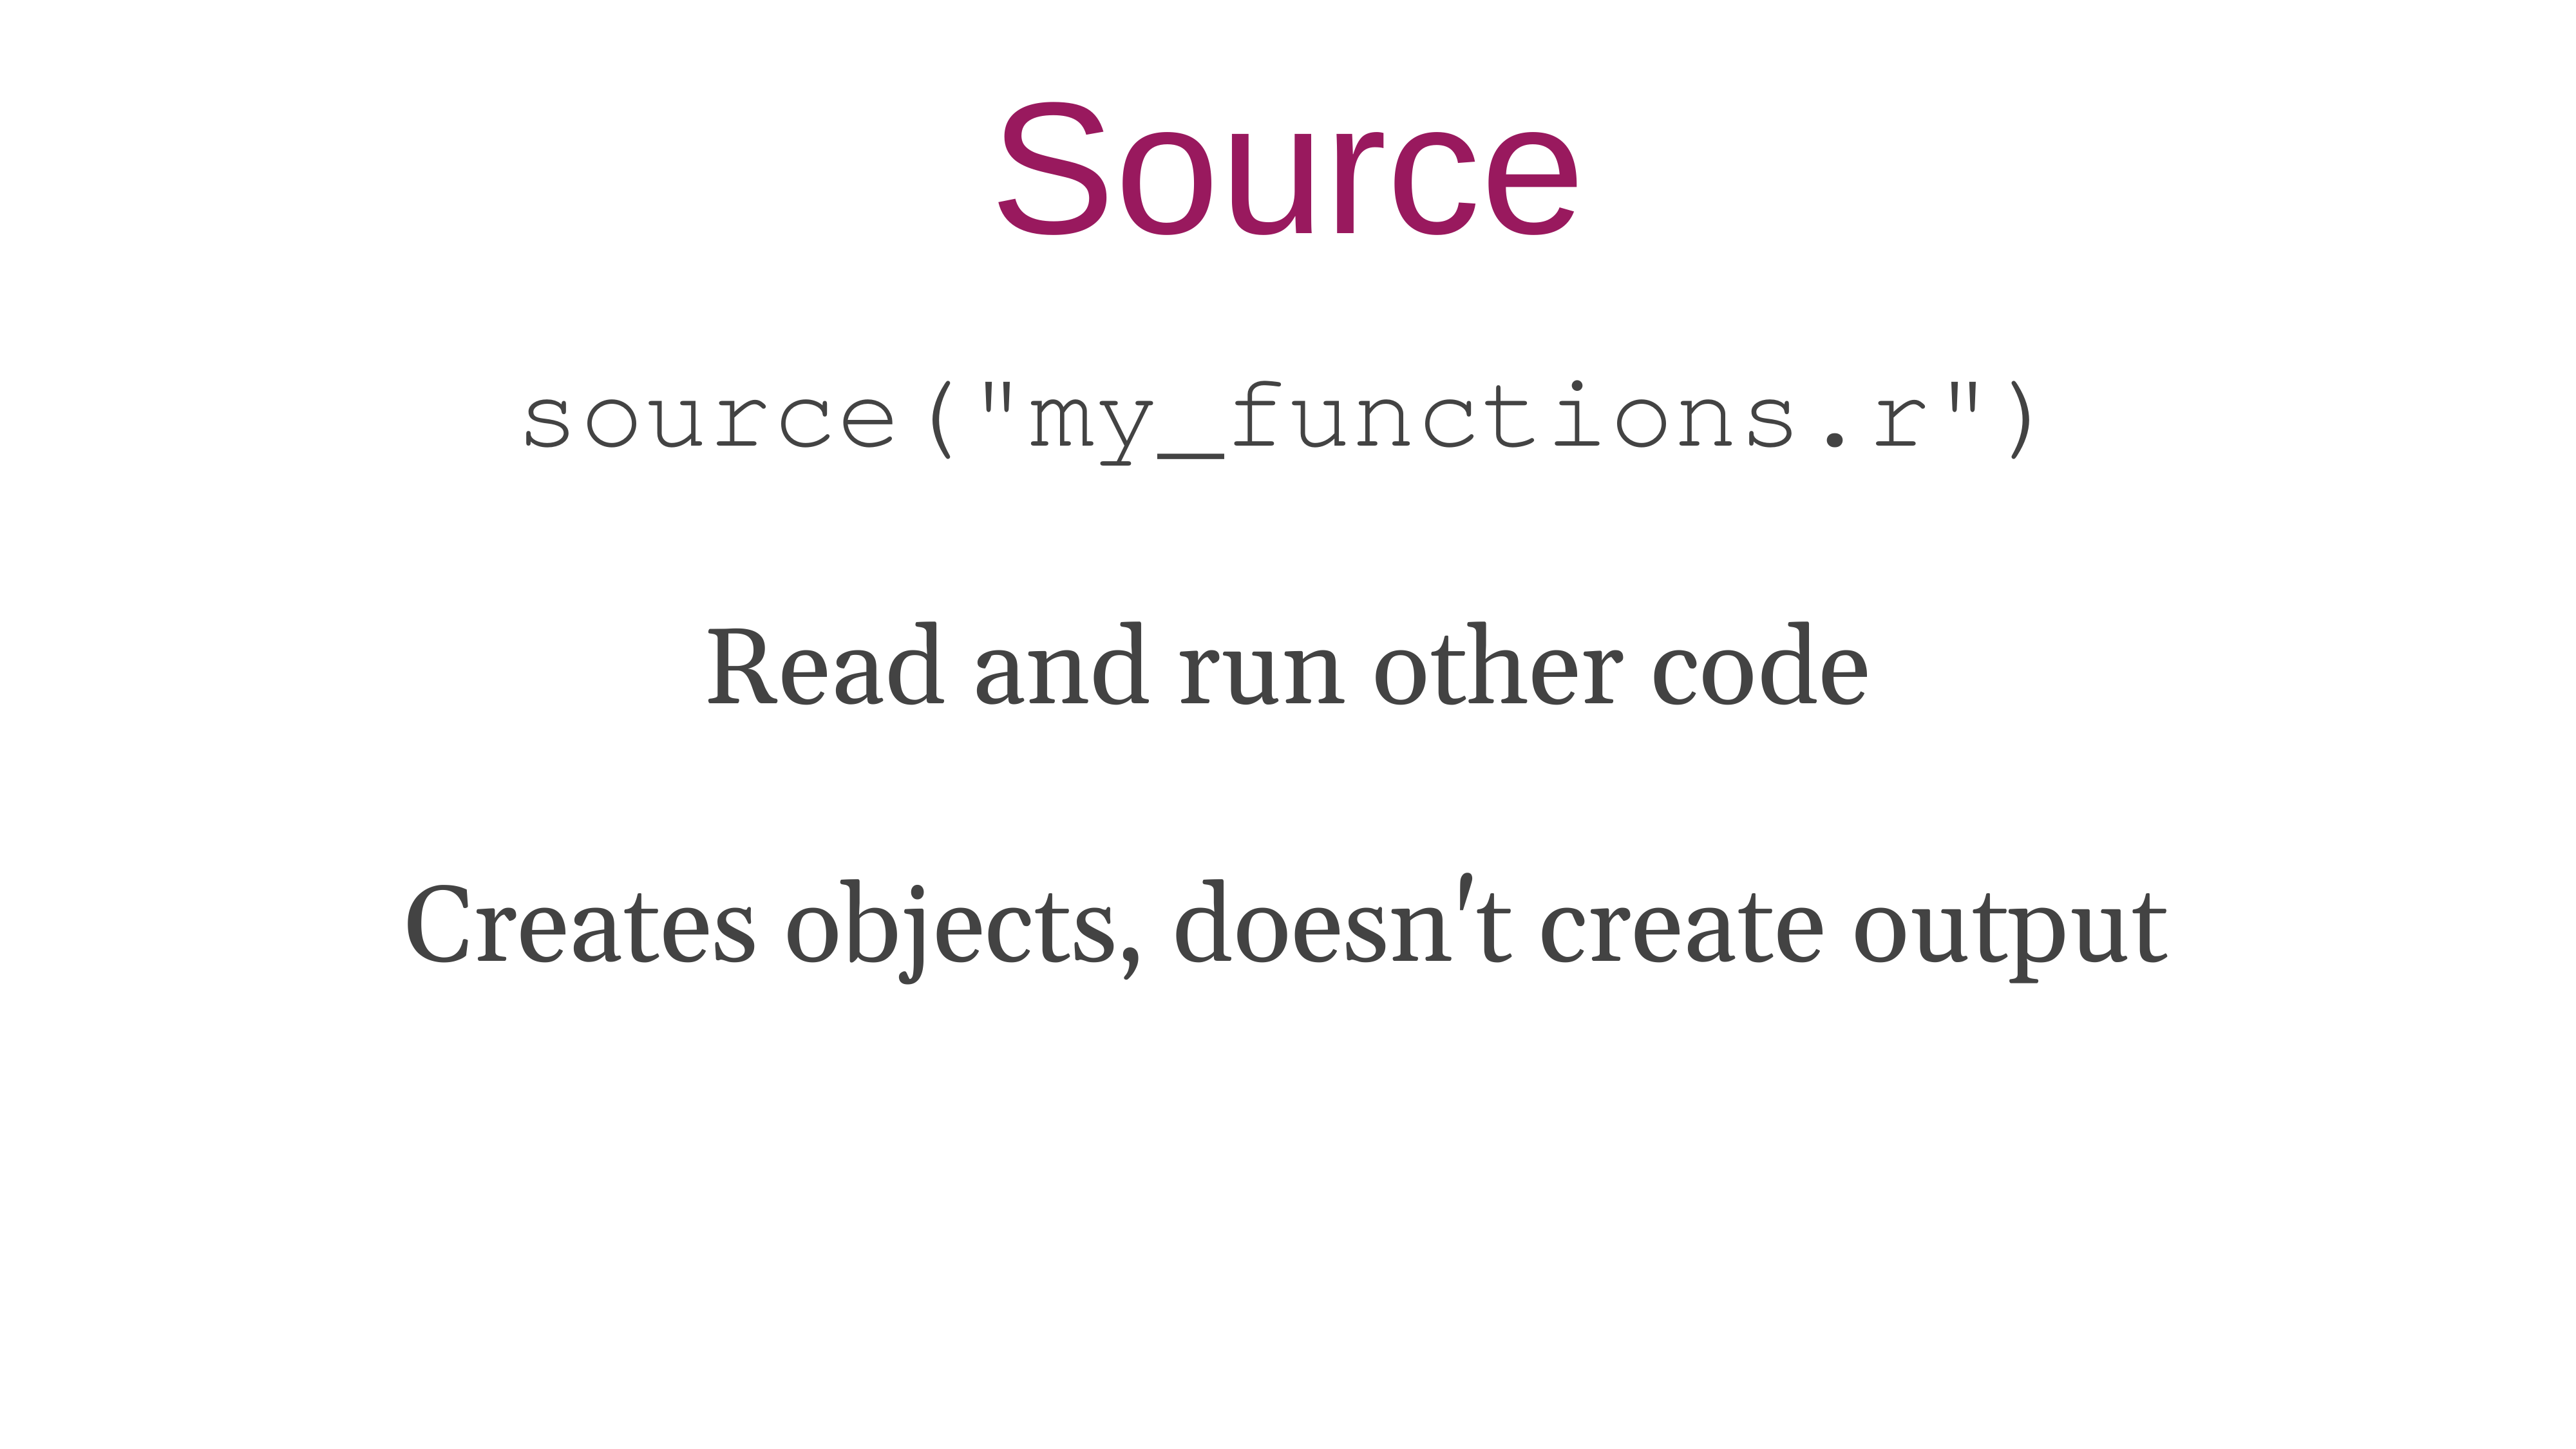

# Source
source("my_functions.r")

Read and run other code

Creates objects, doesn't create output